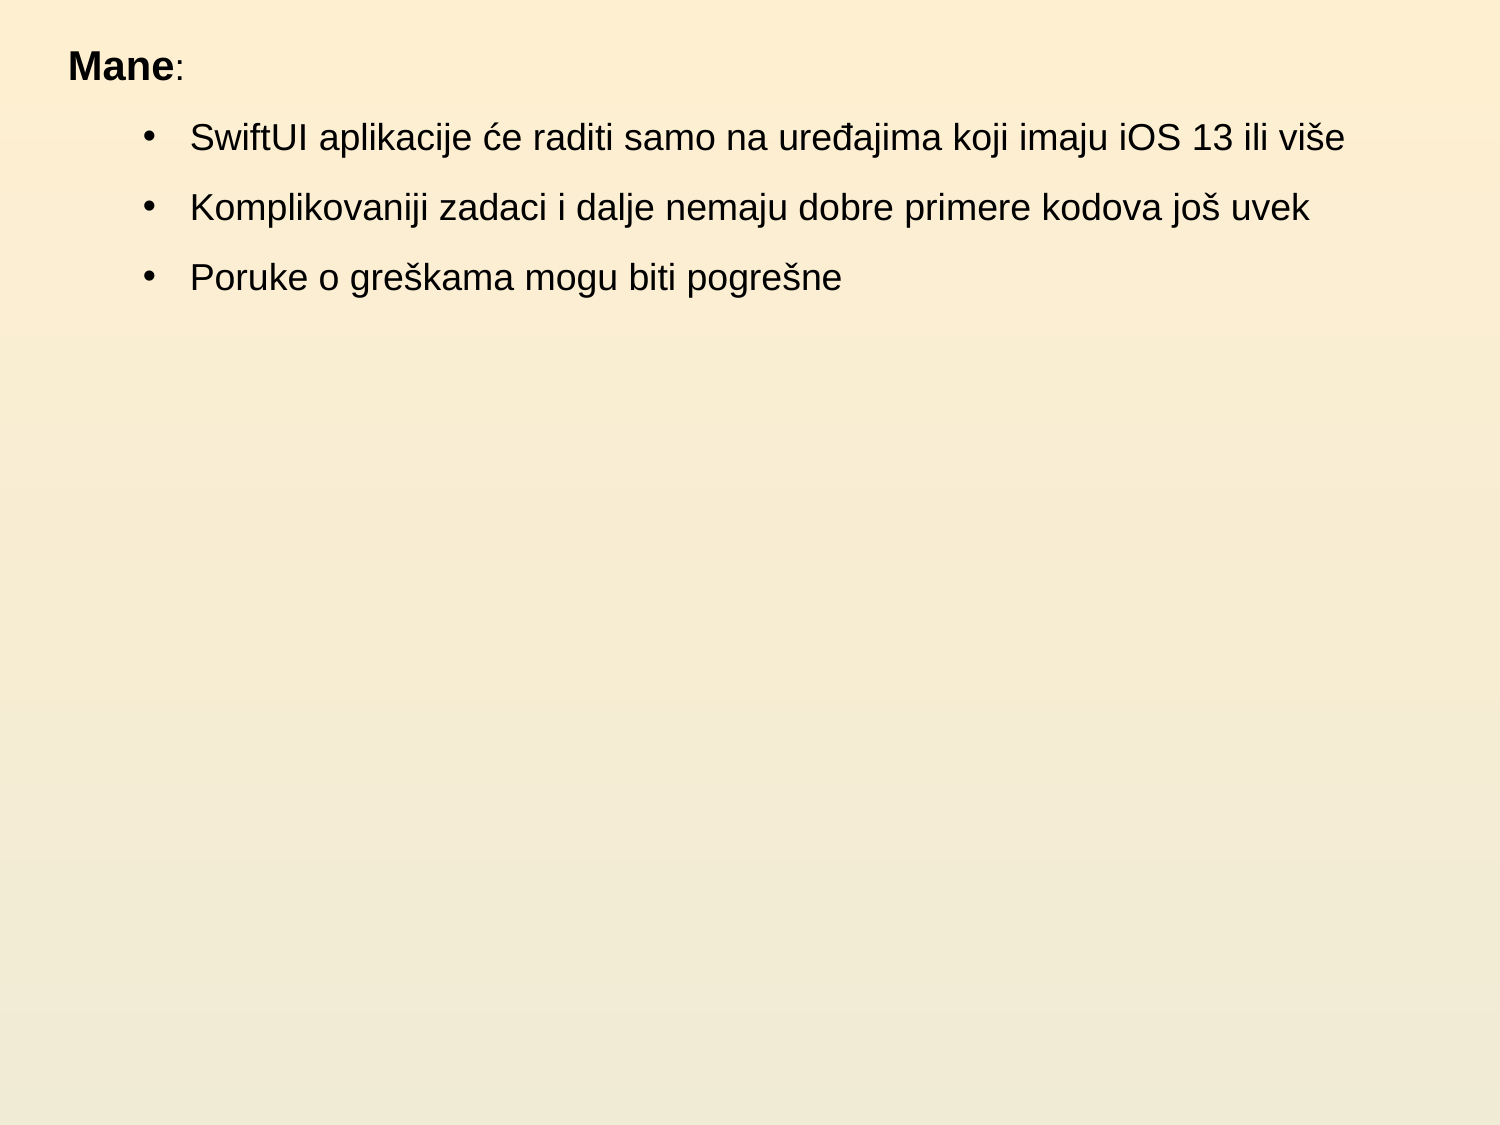

Mane:
SwiftUI aplikacije će raditi samo na uređajima koji imaju iOS 13 ili više
Komplikovaniji zadaci i dalje nemaju dobre primere kodova još uvek
Poruke o greškama mogu biti pogrešne